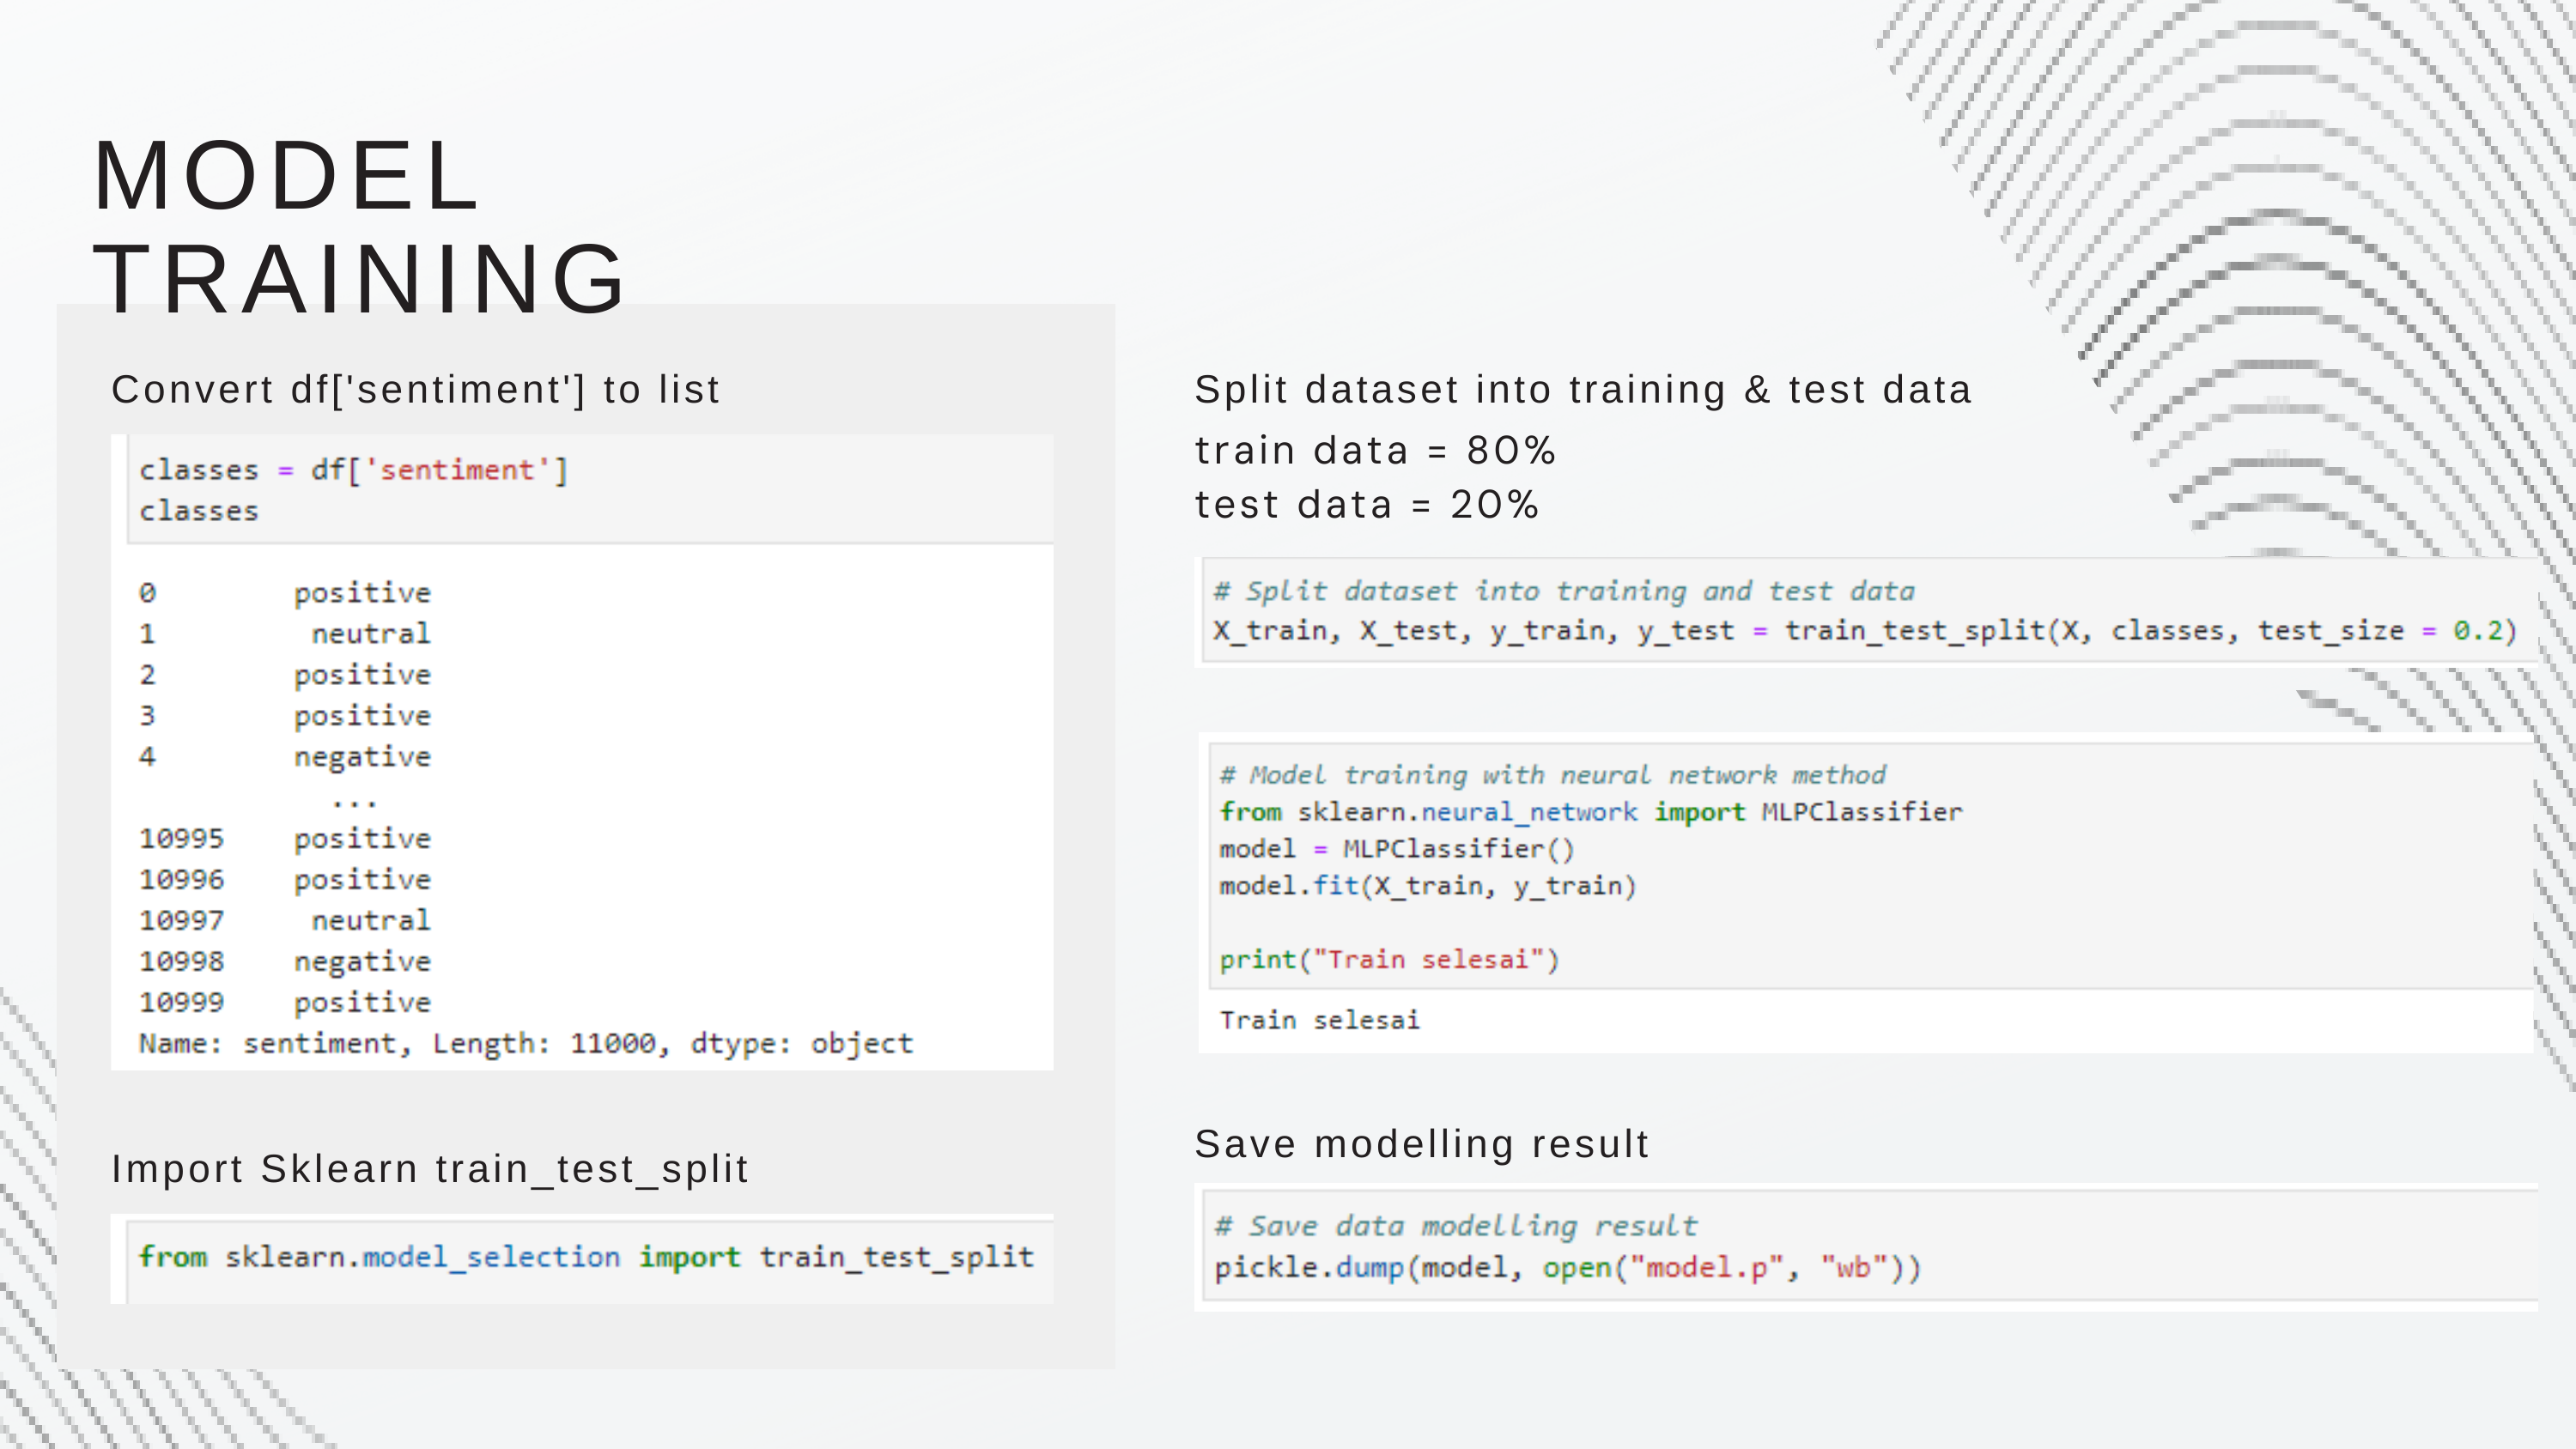

MODEL TRAINING

Convert df['sentiment'] to list
Split dataset into training & test data
train data = 80%
test data = 20%

Save modelling result
Import Sklearn train_test_split